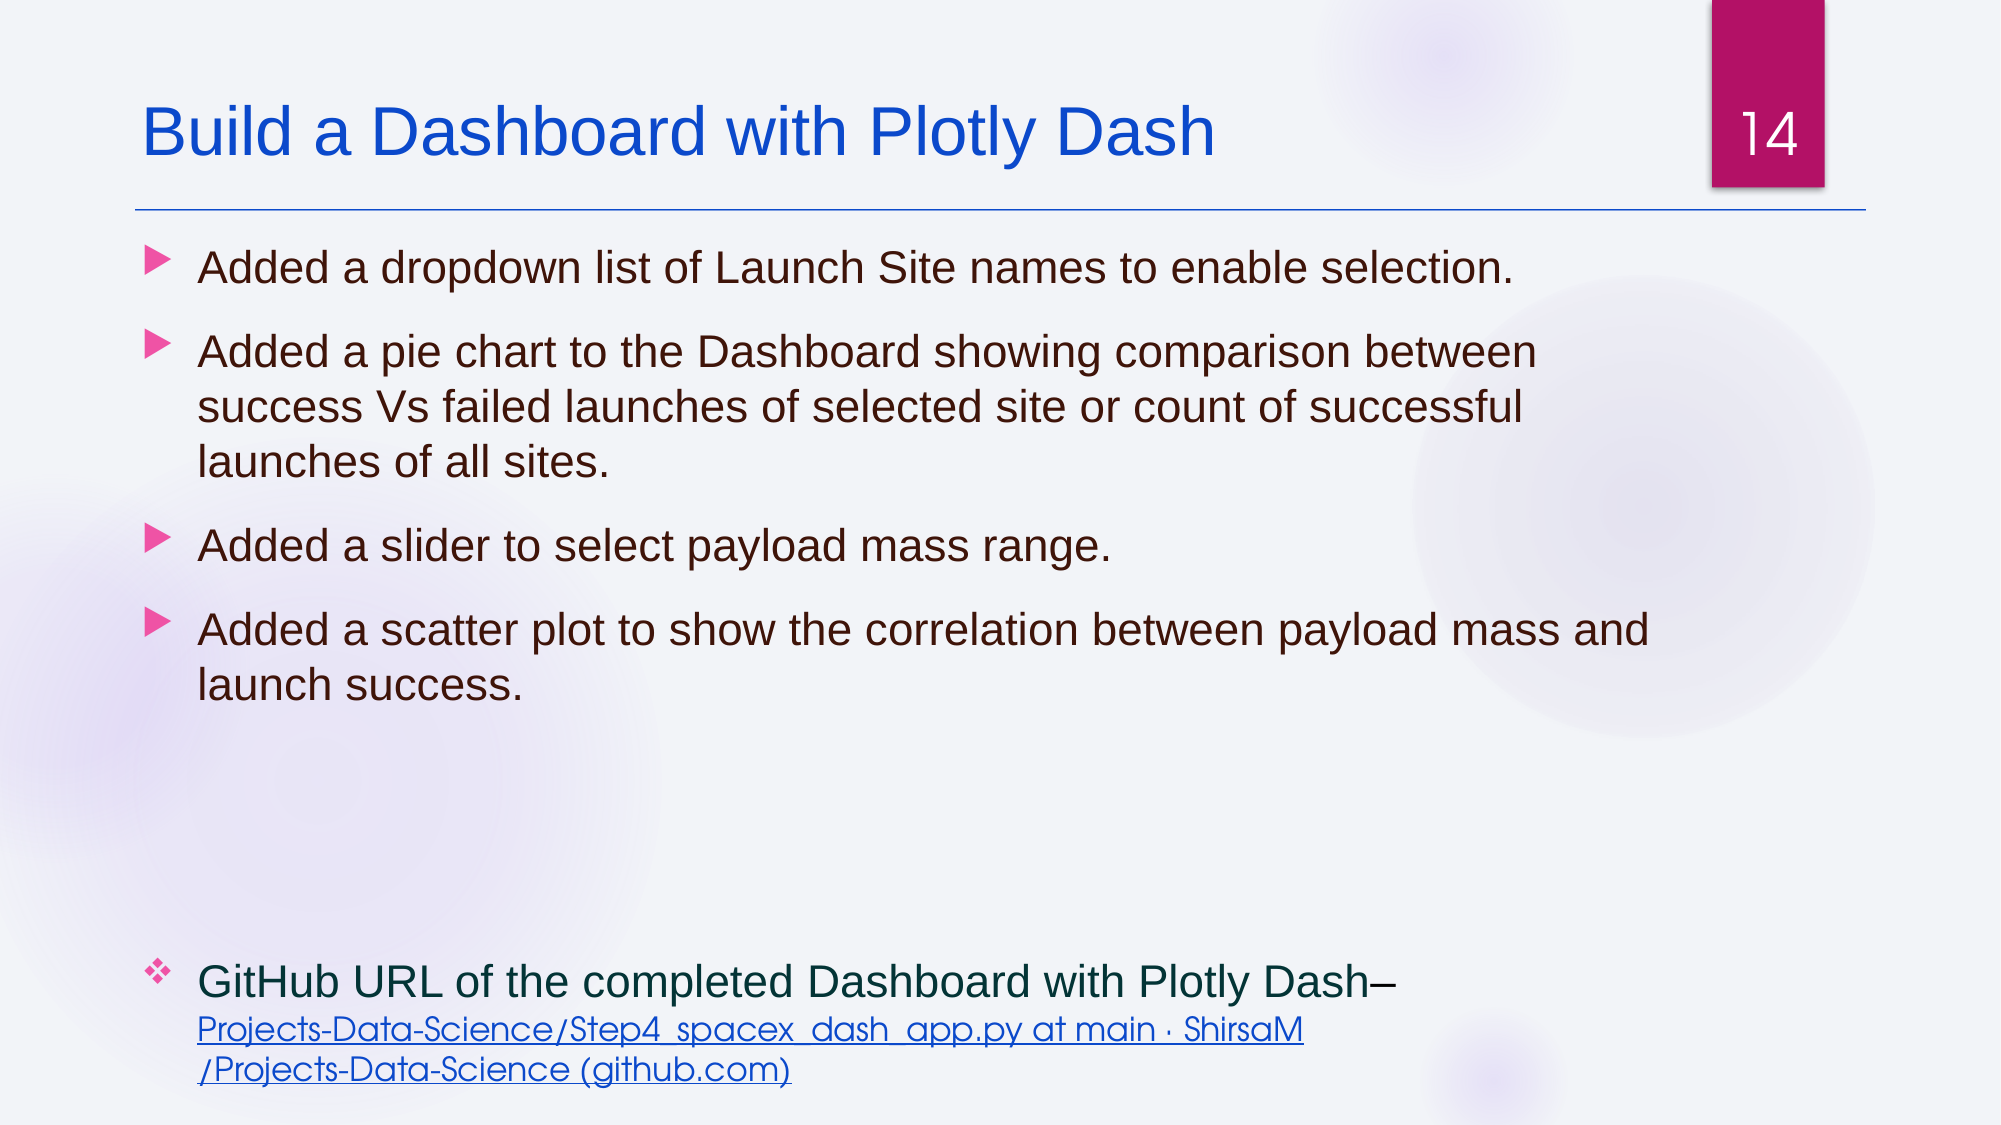

14
Build a Dashboard with Plotly Dash
Added a dropdown list of Launch Site names to enable selection.
Added a pie chart to the Dashboard showing comparison between success Vs failed launches of selected site or count of successful launches of all sites.
Added a slider to select payload mass range.
Added a scatter plot to show the correlation between payload mass and launch success.

GitHub URL of the completed Dashboard with Plotly Dash– Projects-Data-Science/Step4_spacex_dash_app.py at main · ShirsaM/Projects-Data-Science (github.com)